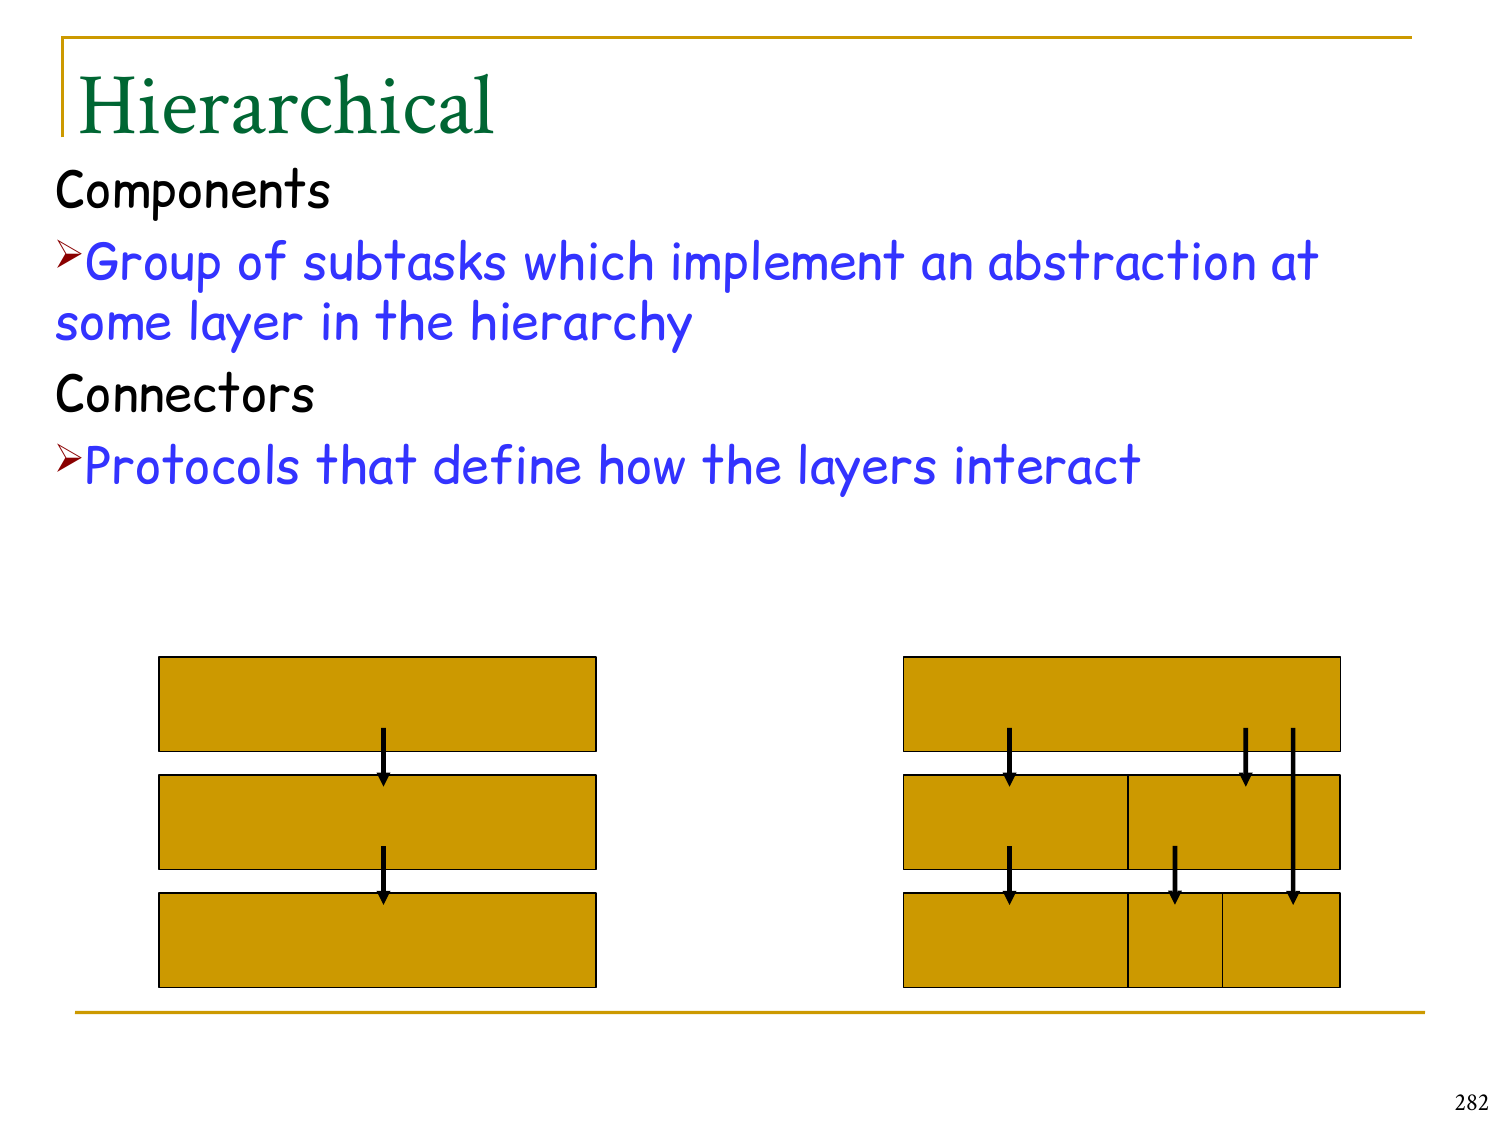

# Hierarchical
Components
Group of subtasks which implement an abstraction at some layer in the hierarchy
Connectors
Protocols that define how the layers interact

282